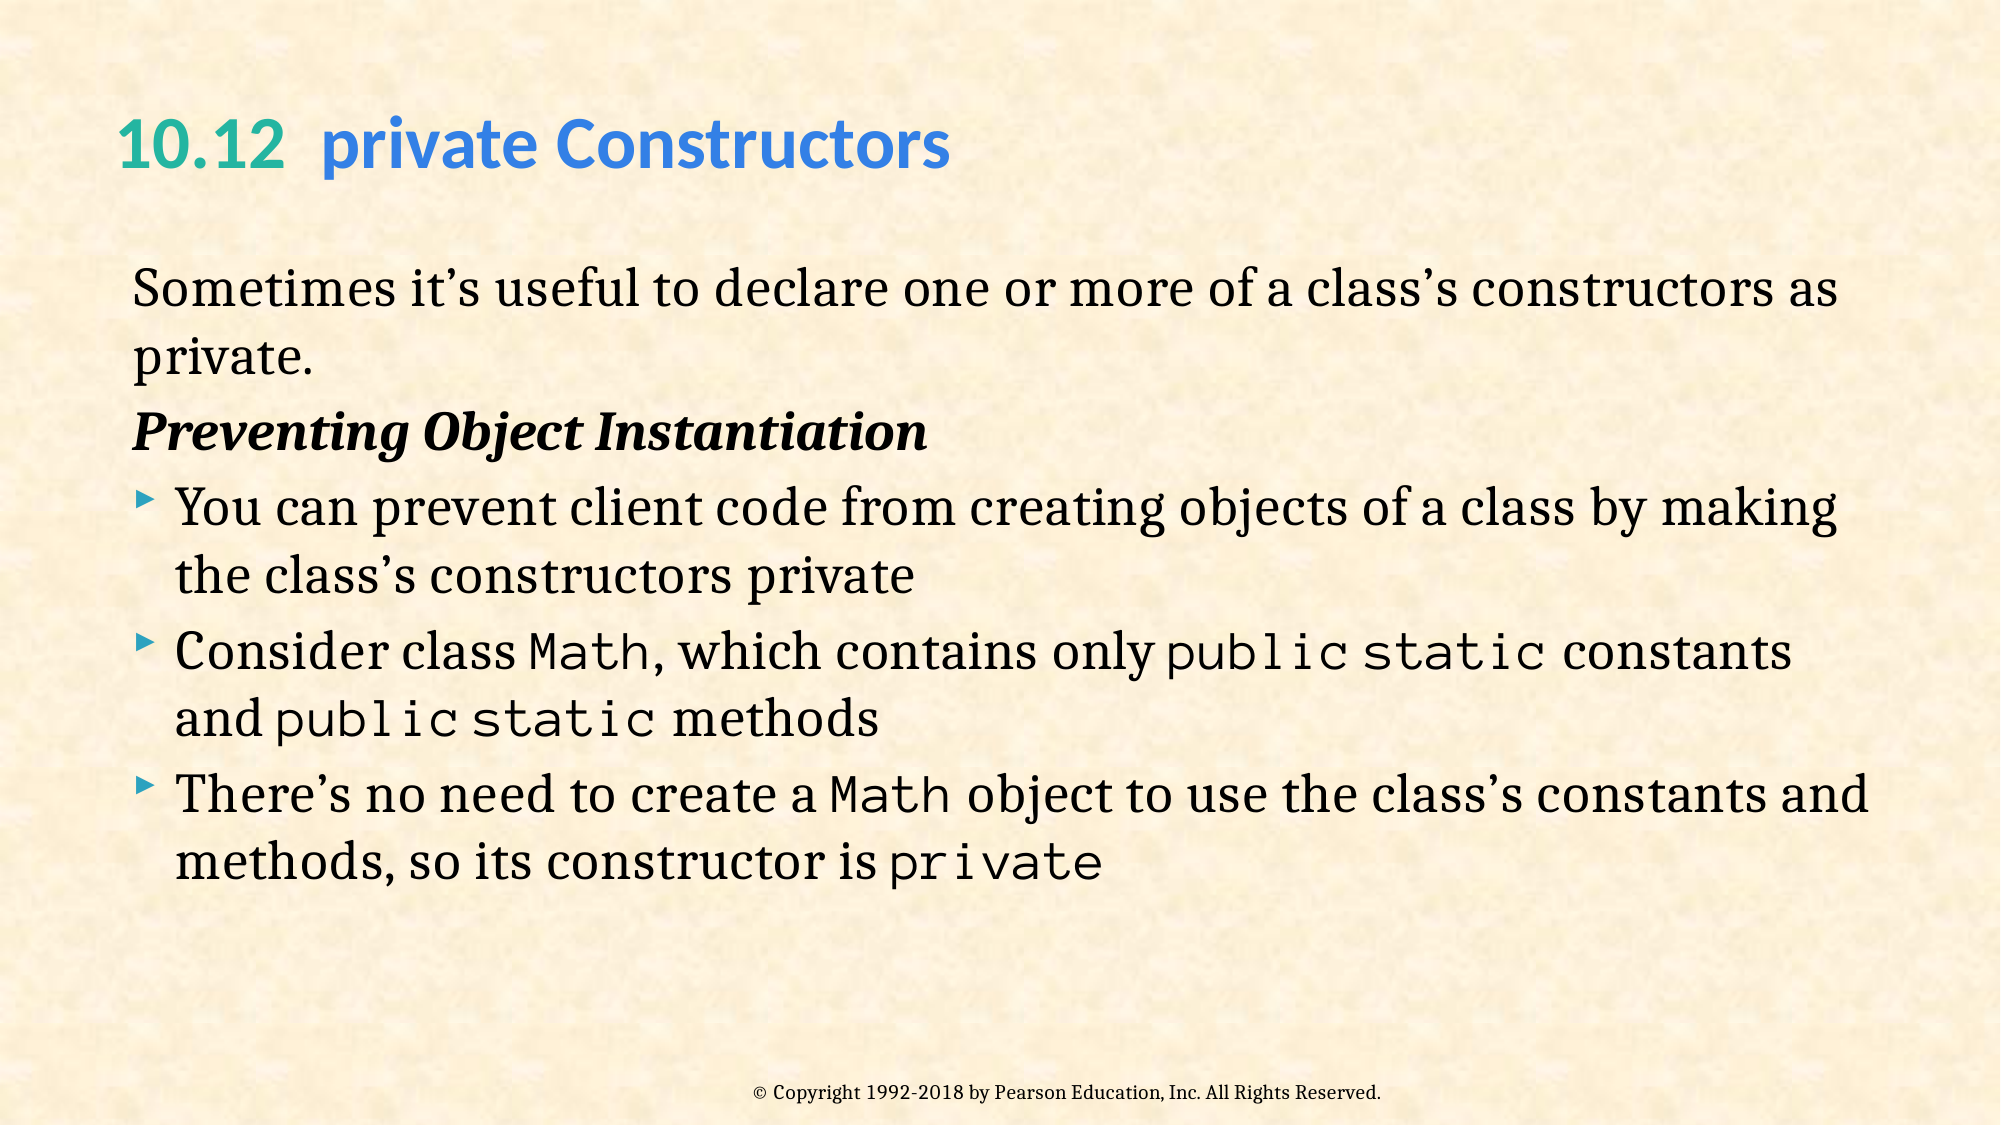

# 10.12  private Constructors
Sometimes it’s useful to declare one or more of a class’s constructors as private.
Preventing Object Instantiation
You can prevent client code from creating objects of a class by making the class’s constructors private
Consider class Math, which contains only public static constants and public static methods
There’s no need to create a Math object to use the class’s constants and methods, so its constructor is private

© Copyright 1992-2018 by Pearson Education, Inc. All Rights Reserved.